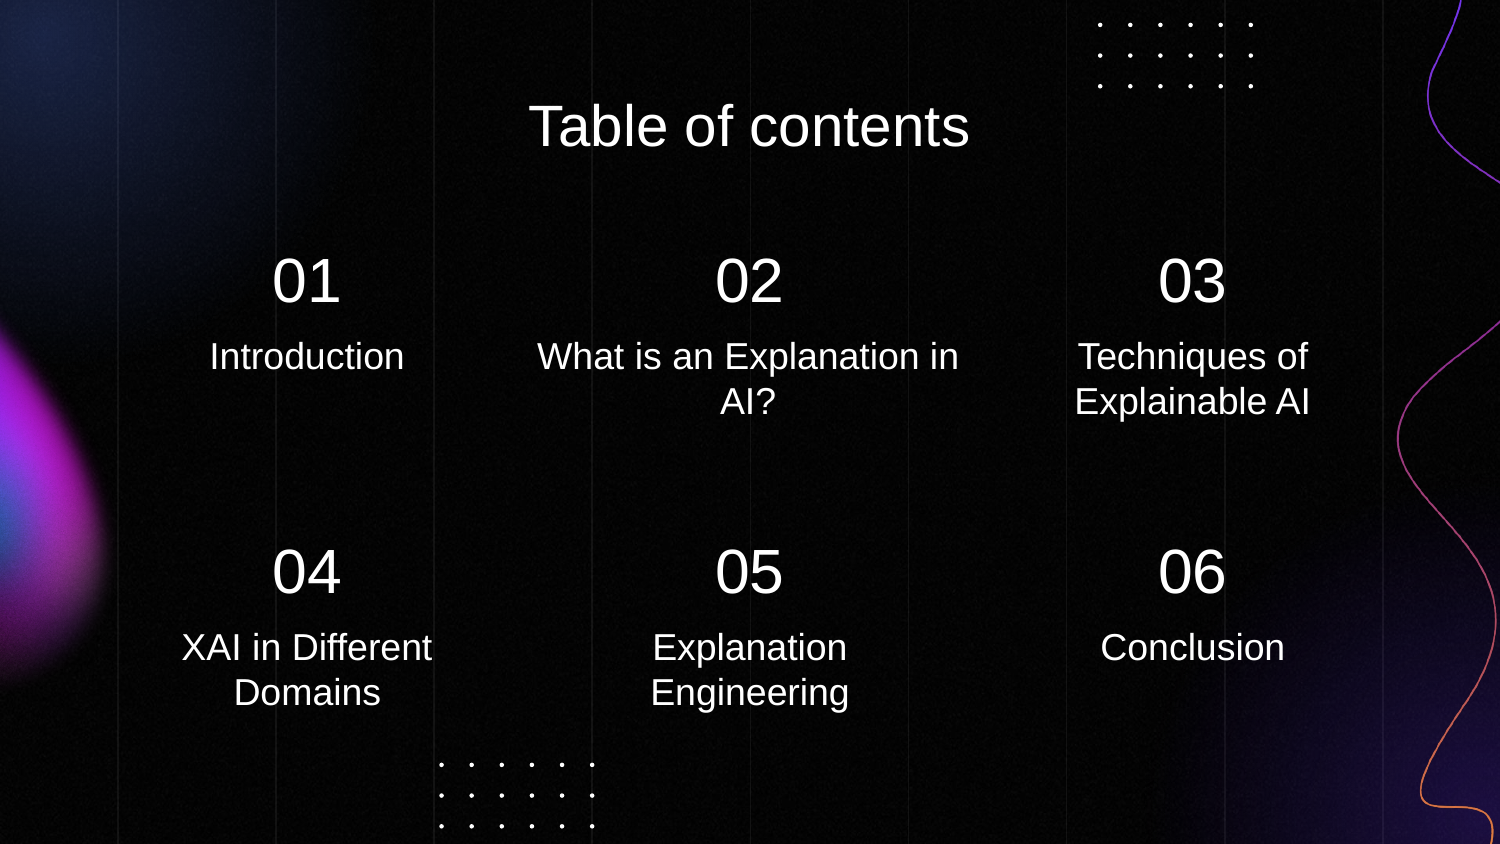

# Table of contents
01
02
03
Introduction
What is an Explanation in AI?
Techniques of Explainable AI
04
05
06
XAI in Different Domains
Explanation Engineering
Conclusion